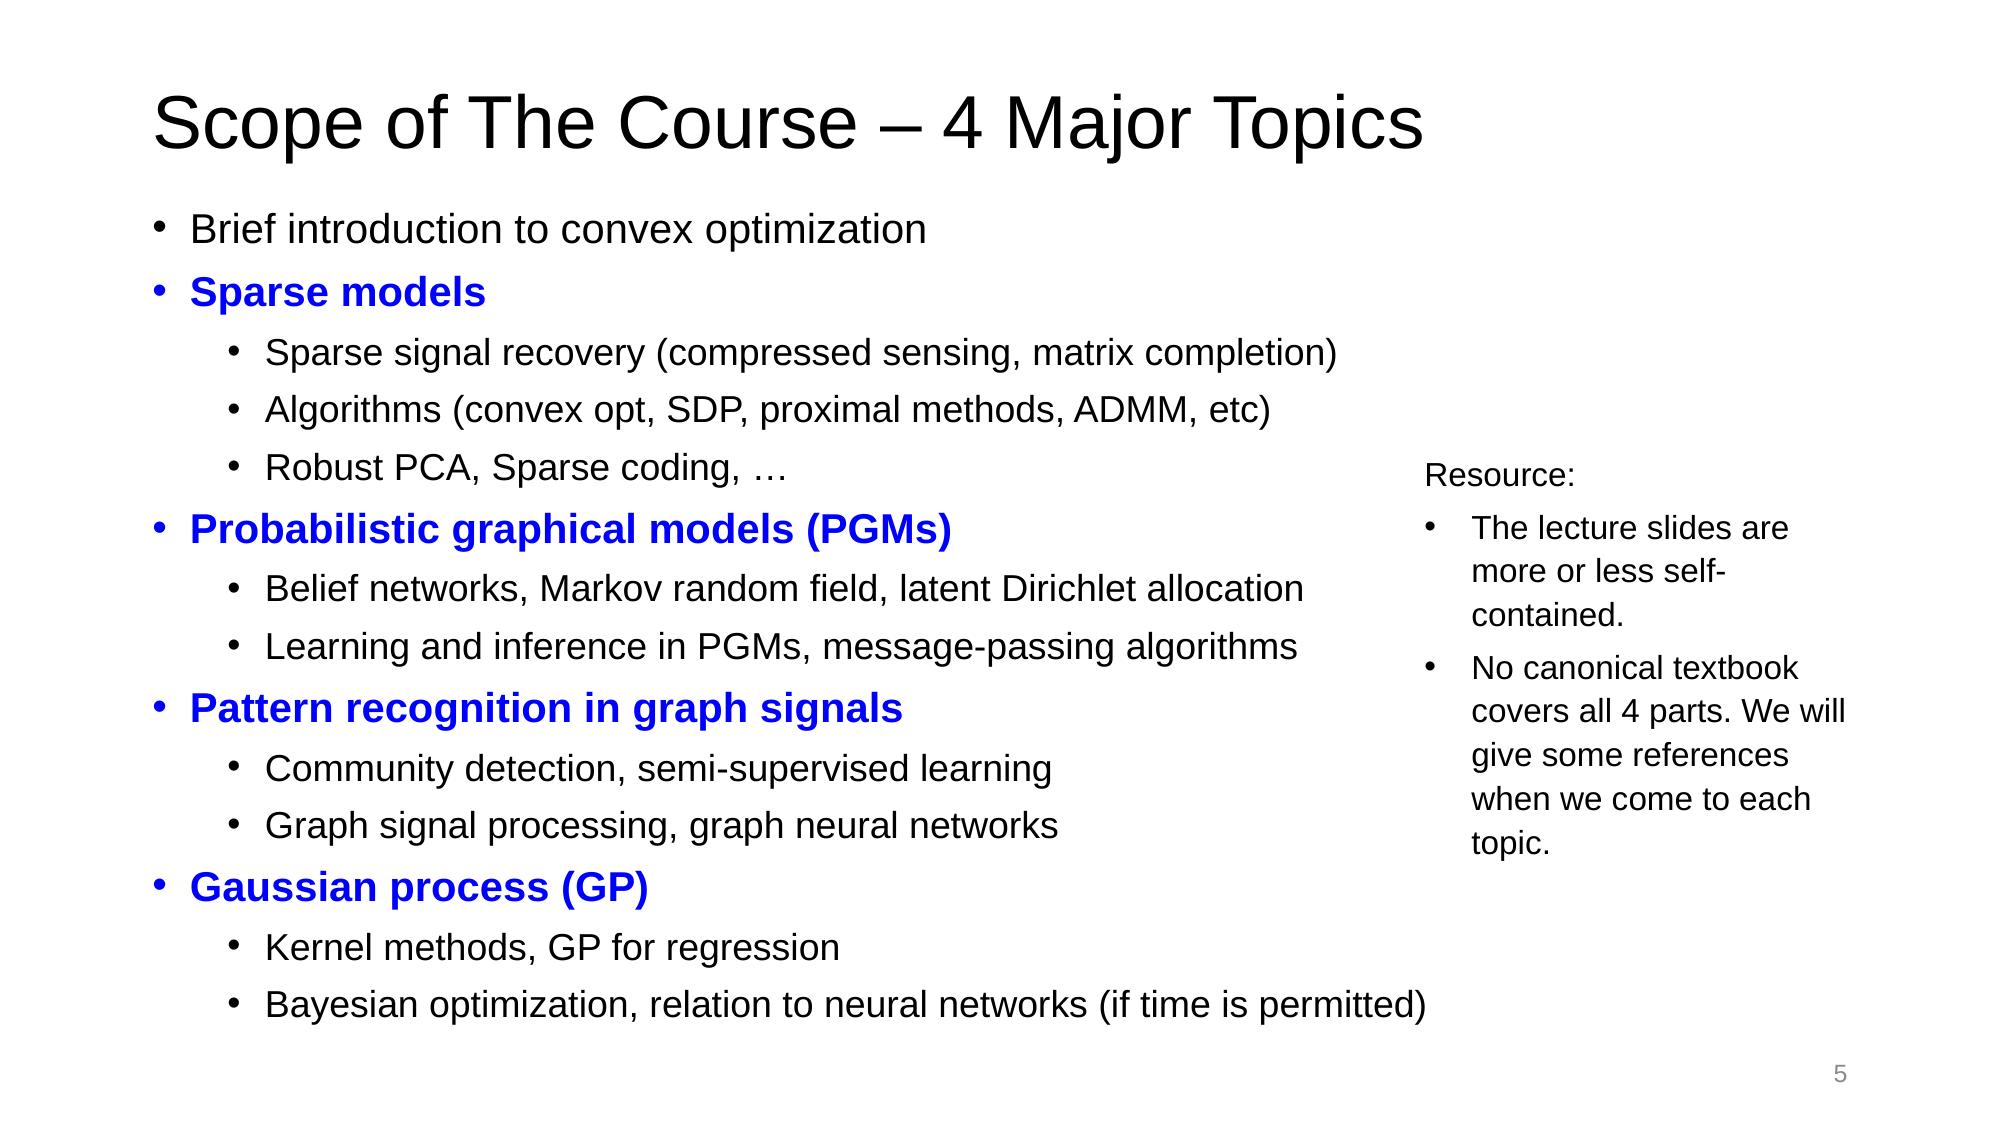

# Scope of The Course – 4 Major Topics
Brief introduction to convex optimization
Sparse models
Sparse signal recovery (compressed sensing, matrix completion)
Algorithms (convex opt, SDP, proximal methods, ADMM, etc)
Robust PCA, Sparse coding, …
Probabilistic graphical models (PGMs)
Belief networks, Markov random field, latent Dirichlet allocation
Learning and inference in PGMs, message-passing algorithms
Pattern recognition in graph signals
Community detection, semi-supervised learning
Graph signal processing, graph neural networks
Gaussian process (GP)
Kernel methods, GP for regression
Bayesian optimization, relation to neural networks (if time is permitted)
Resource:
The lecture slides are more or less self-contained.
No canonical textbook covers all 4 parts. We will give some references when we come to each topic.
5